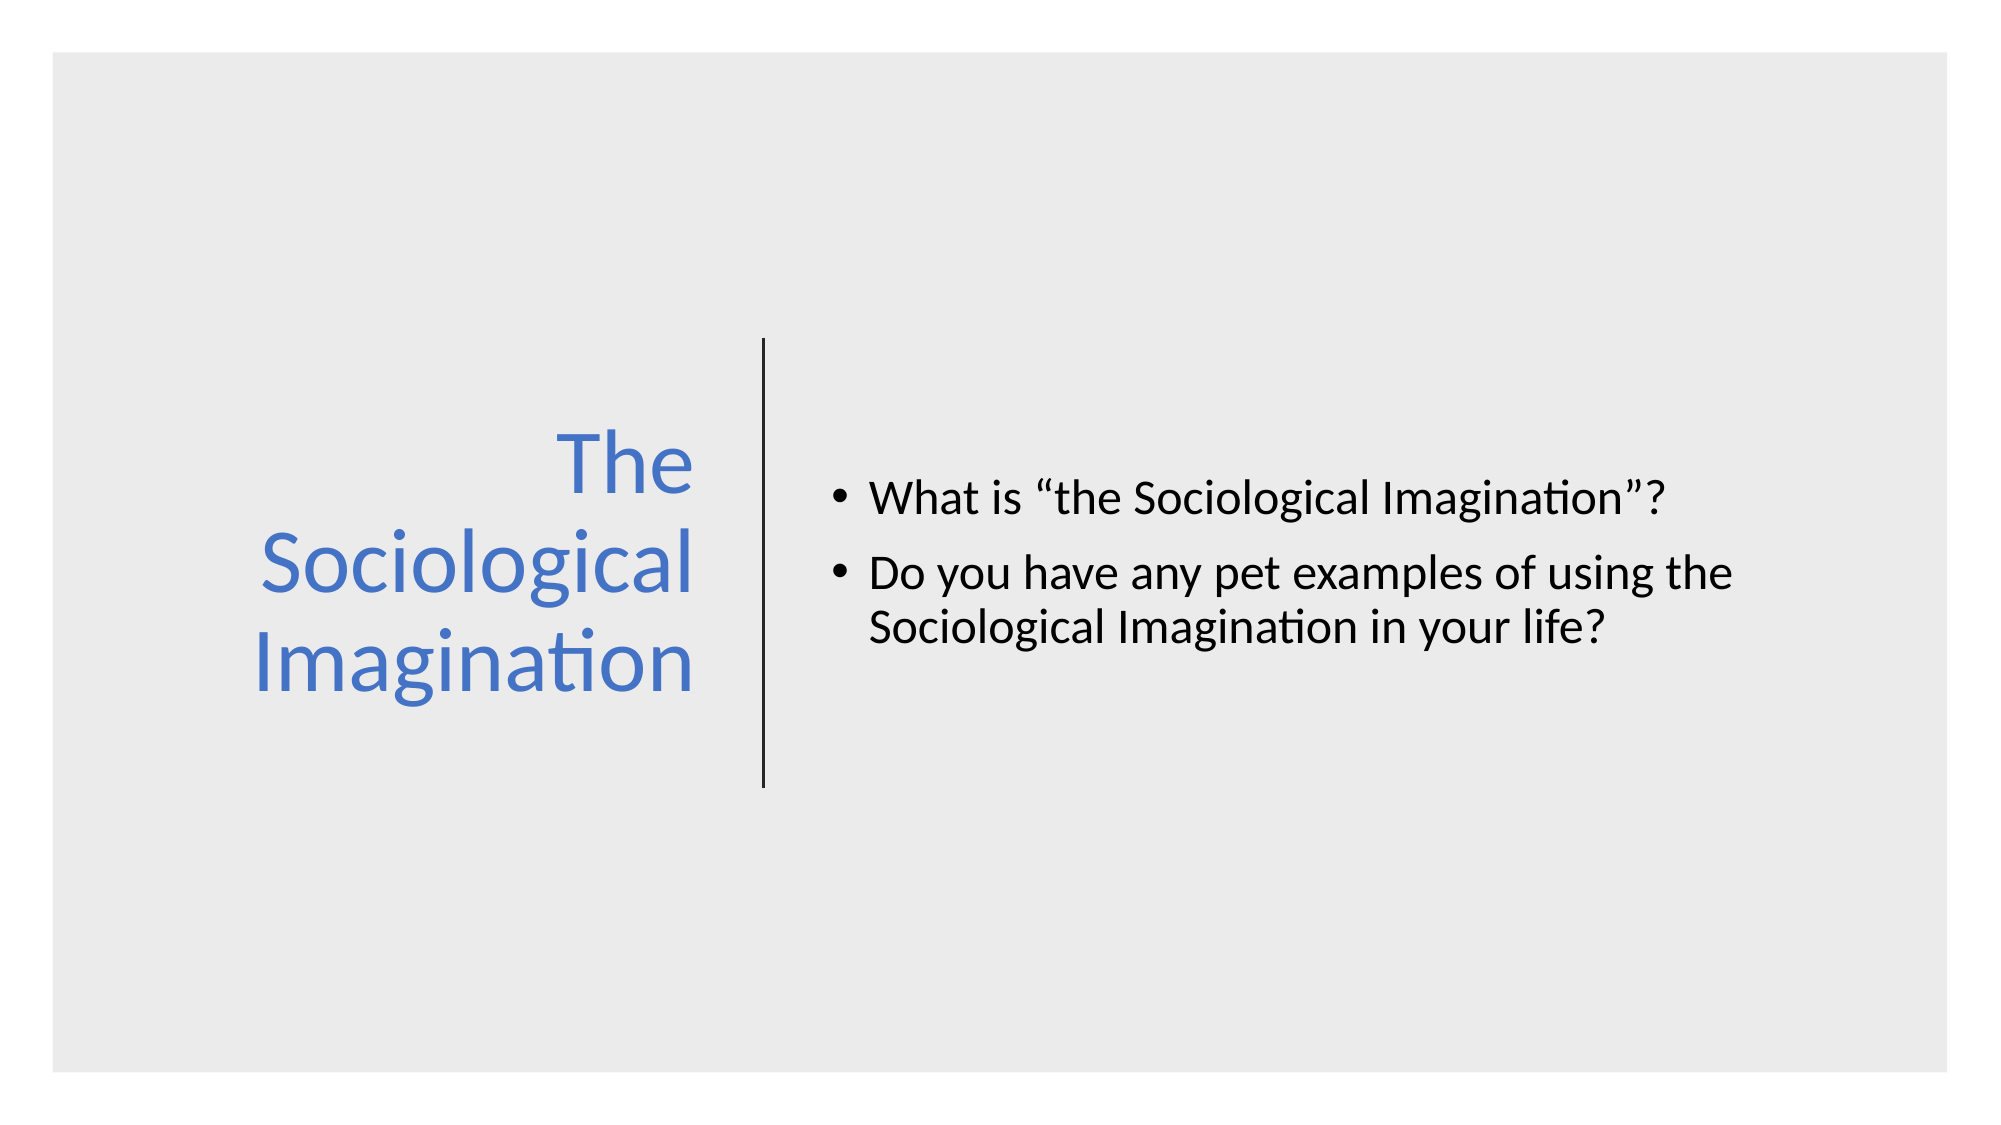

# The Sociological Imagination
What is “the Sociological Imagination”?
Do you have any pet examples of using the Sociological Imagination in your life?